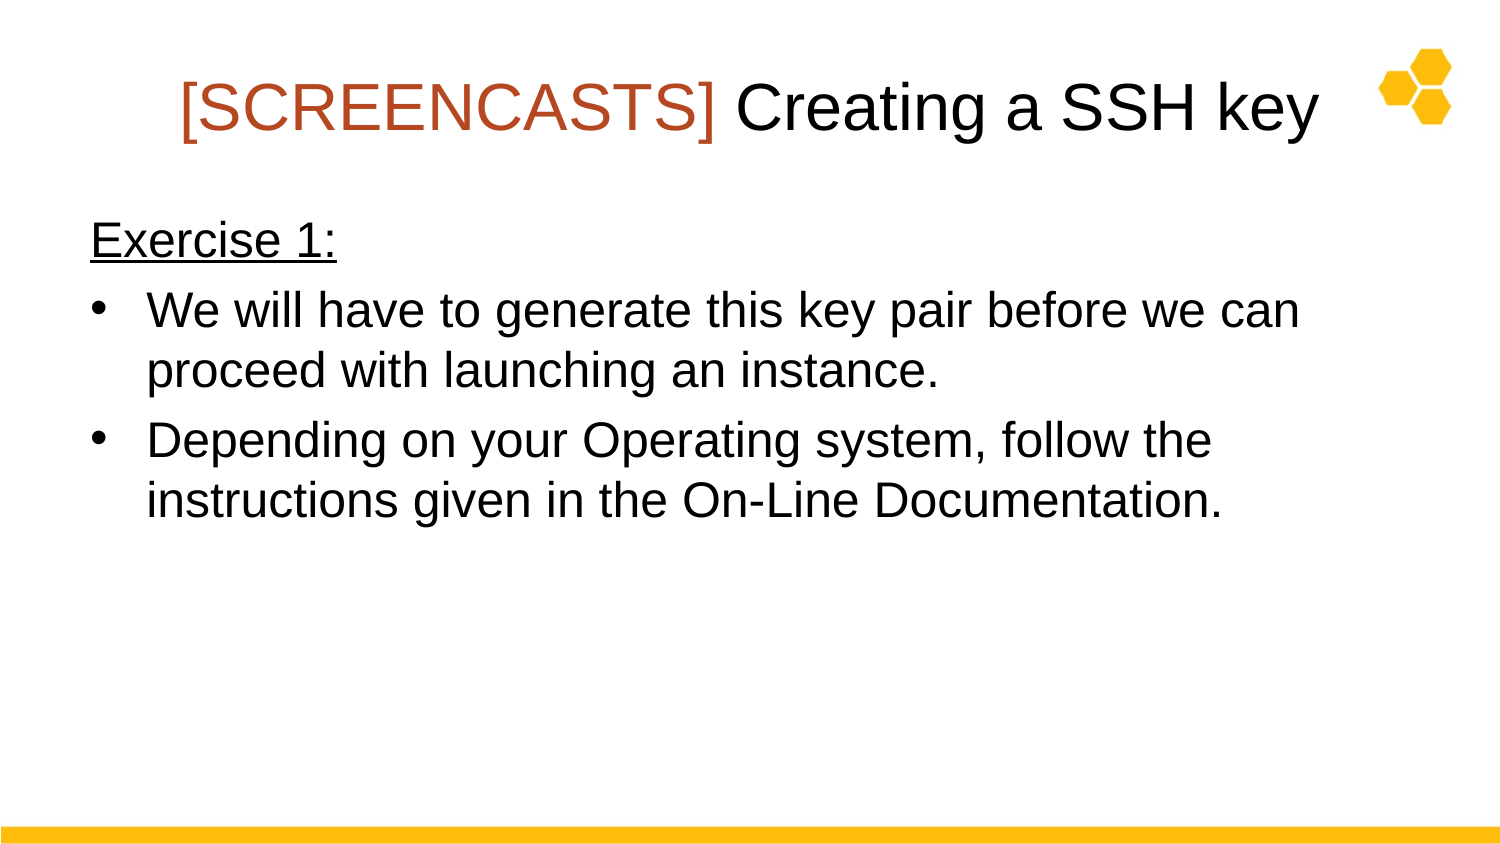

# [SCREENCASTS] Creating a SSH key
Exercise 1:
We will have to generate this key pair before we can proceed with launching an instance.
Depending on your Operating system, follow the instructions given in the On-Line Documentation.